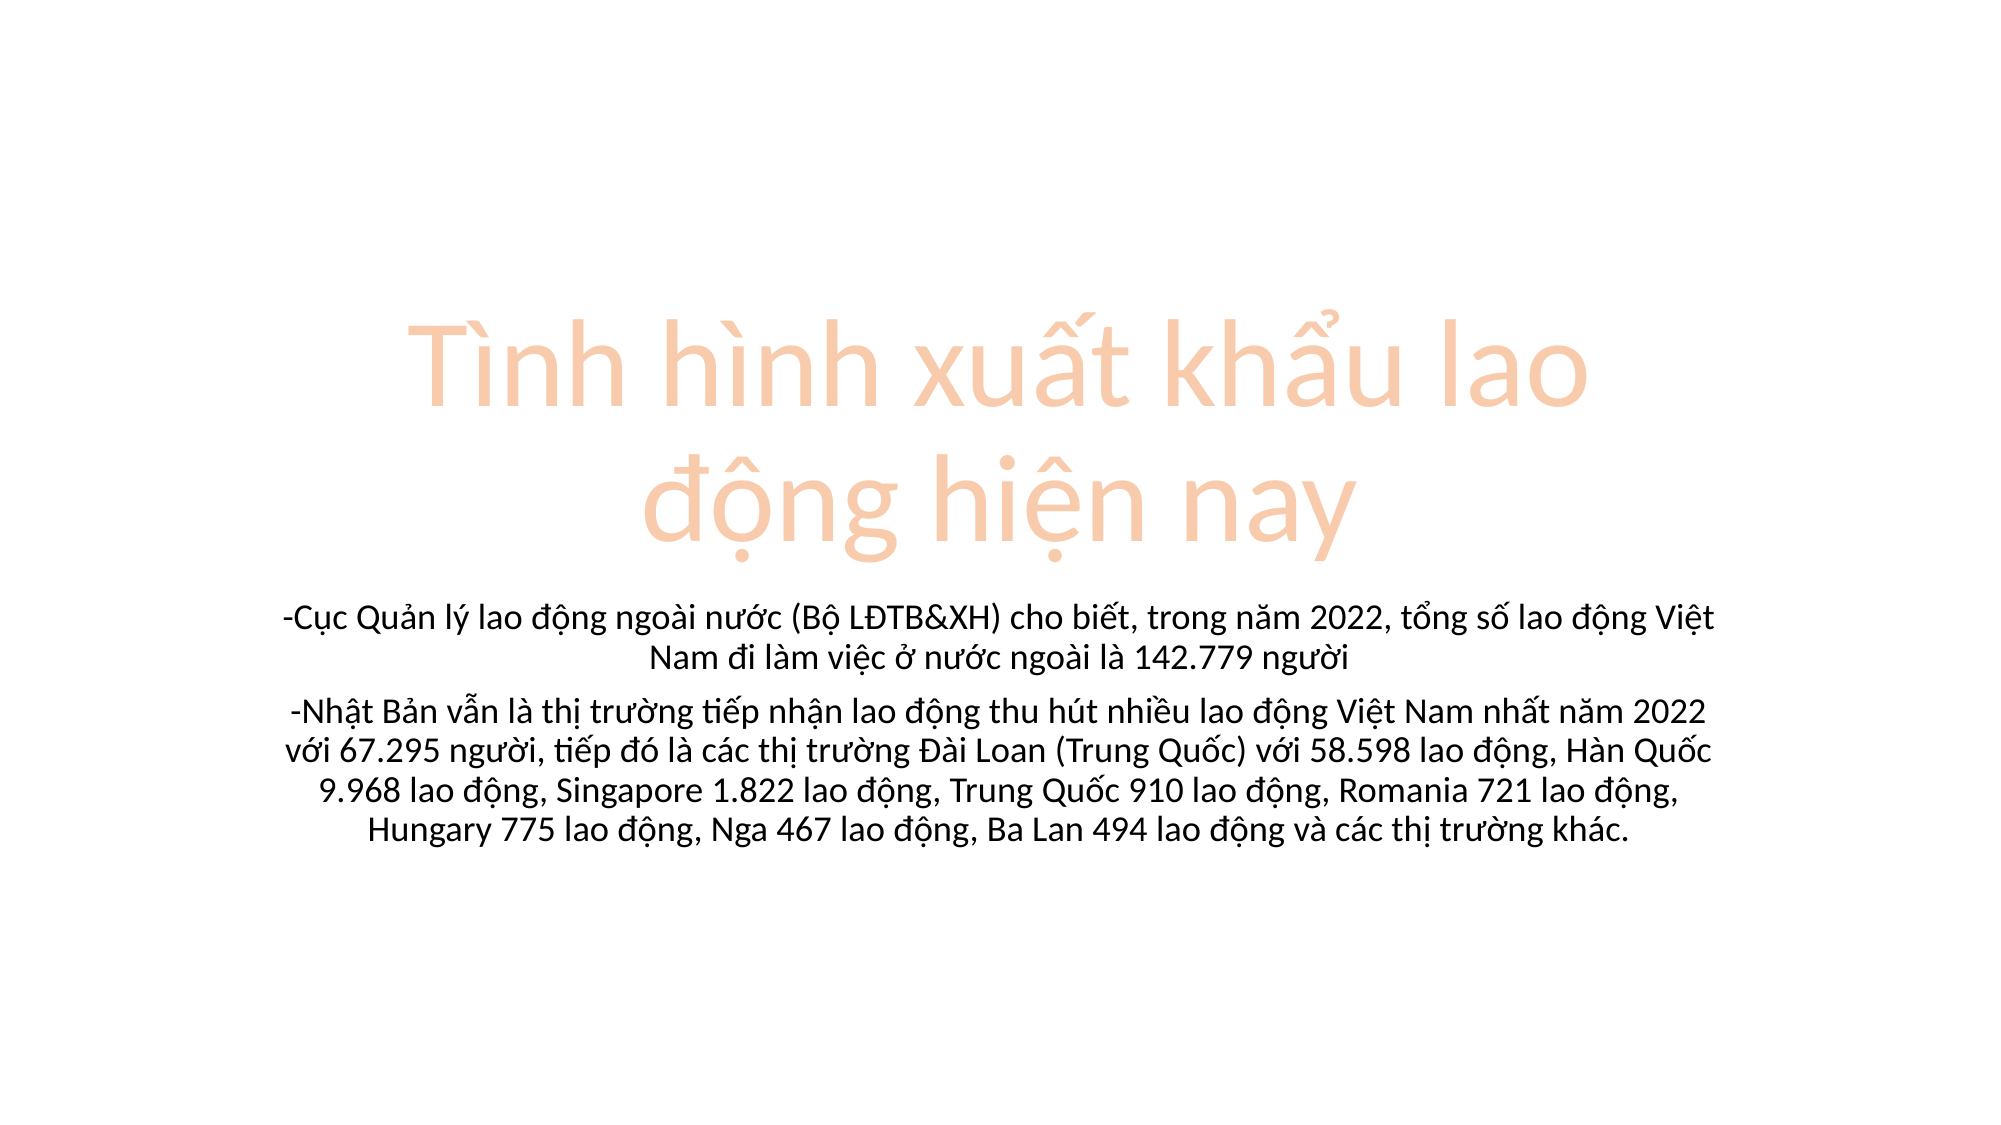

# Tình hình xuất khẩu lao động hiện nay
-Cục Quản lý lao động ngoài nước (Bộ LĐTB&XH) cho biết, trong năm 2022, tổng số lao động Việt Nam đi làm việc ở nước ngoài là 142.779 người
-Nhật Bản vẫn là thị trường tiếp nhận lao động thu hút nhiều lao động Việt Nam nhất năm 2022 với 67.295 người, tiếp đó là các thị trường Đài Loan (Trung Quốc) với 58.598 lao động, Hàn Quốc 9.968 lao động, Singapore 1.822 lao động, Trung Quốc 910 lao động, Romania 721 lao động, Hungary 775 lao động, Nga 467 lao động, Ba Lan 494 lao động và các thị trường khác.